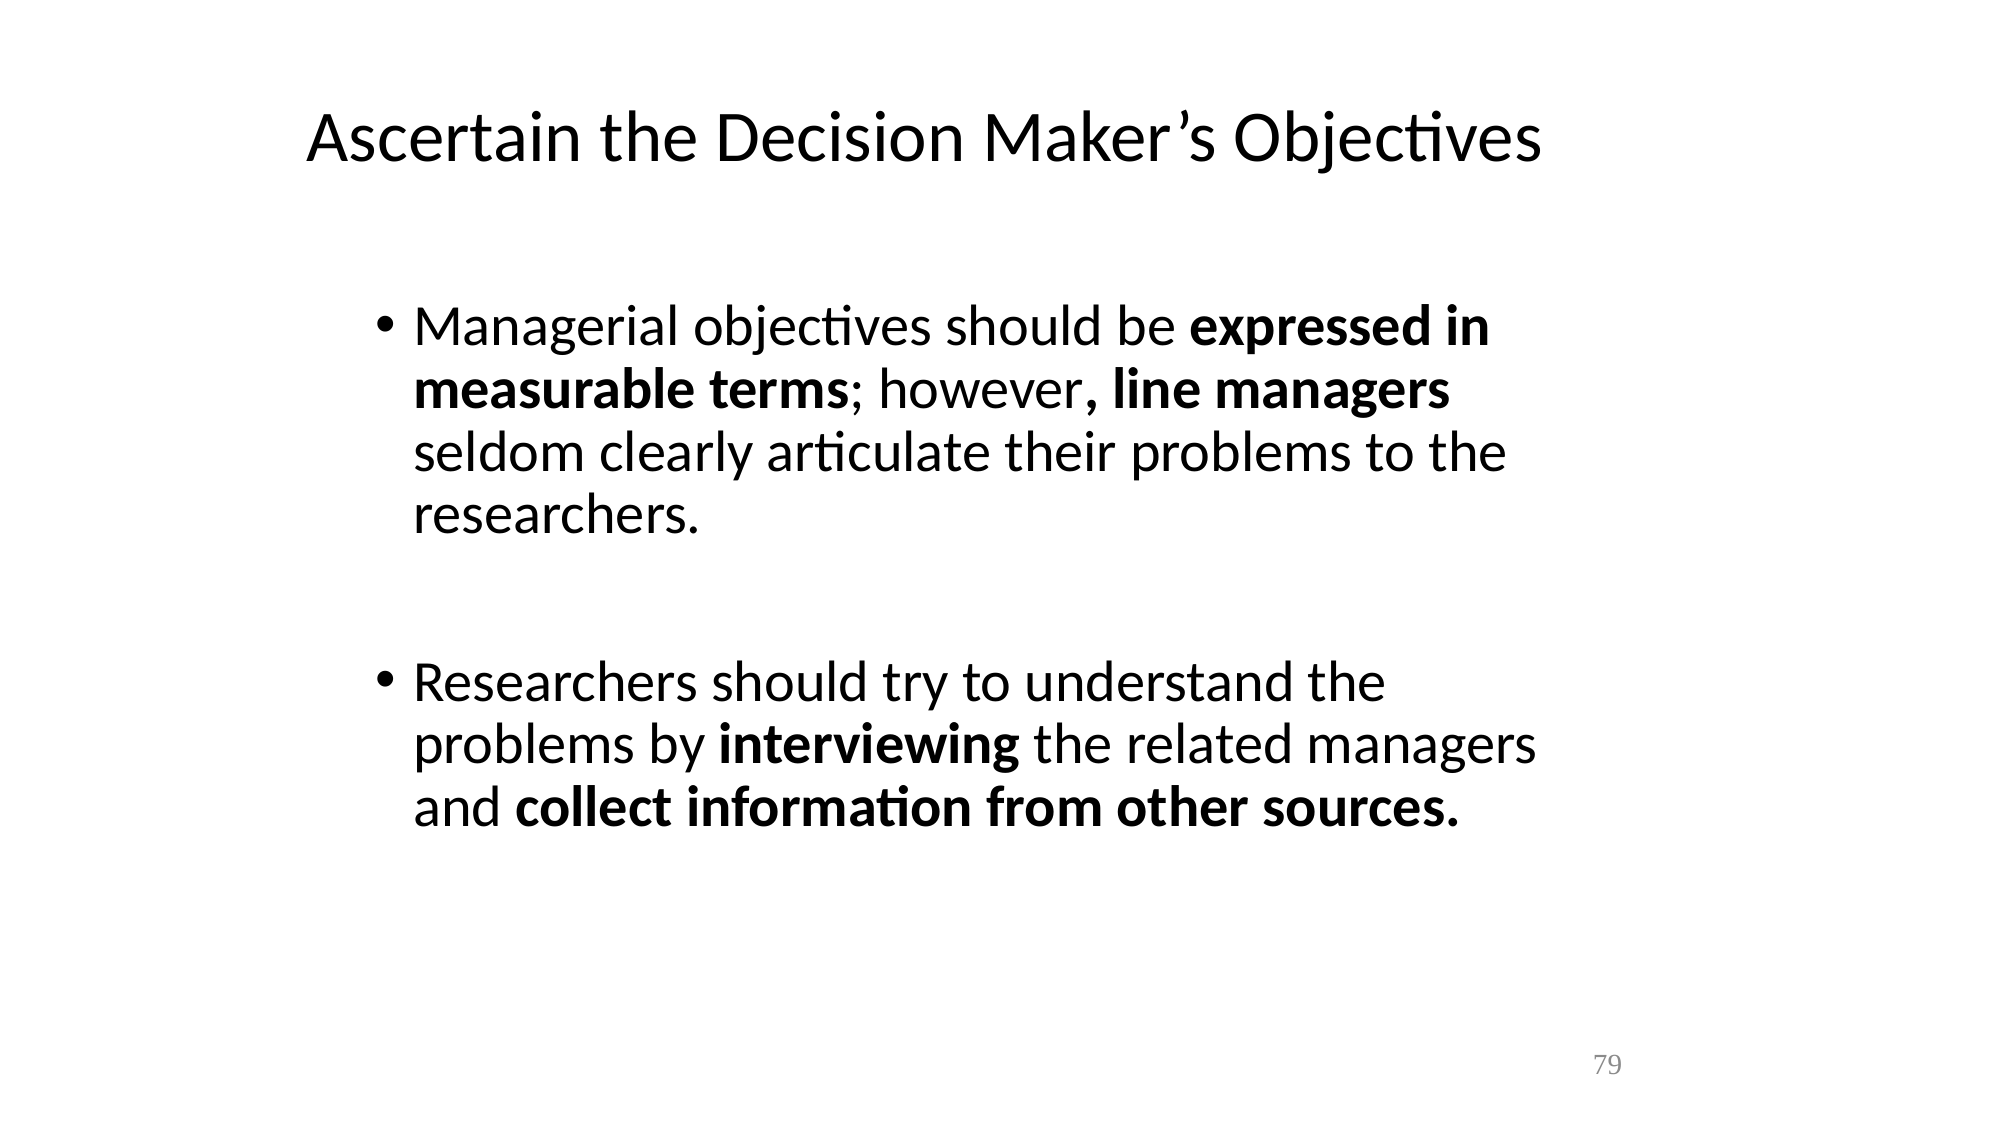

# Ascertain the Decision Maker’s Objectives
Managerial objectives should be expressed in measurable terms; however, line managers seldom clearly articulate their problems to the researchers.

Researchers should try to understand the problems by interviewing the related managers and collect information from other sources.
79